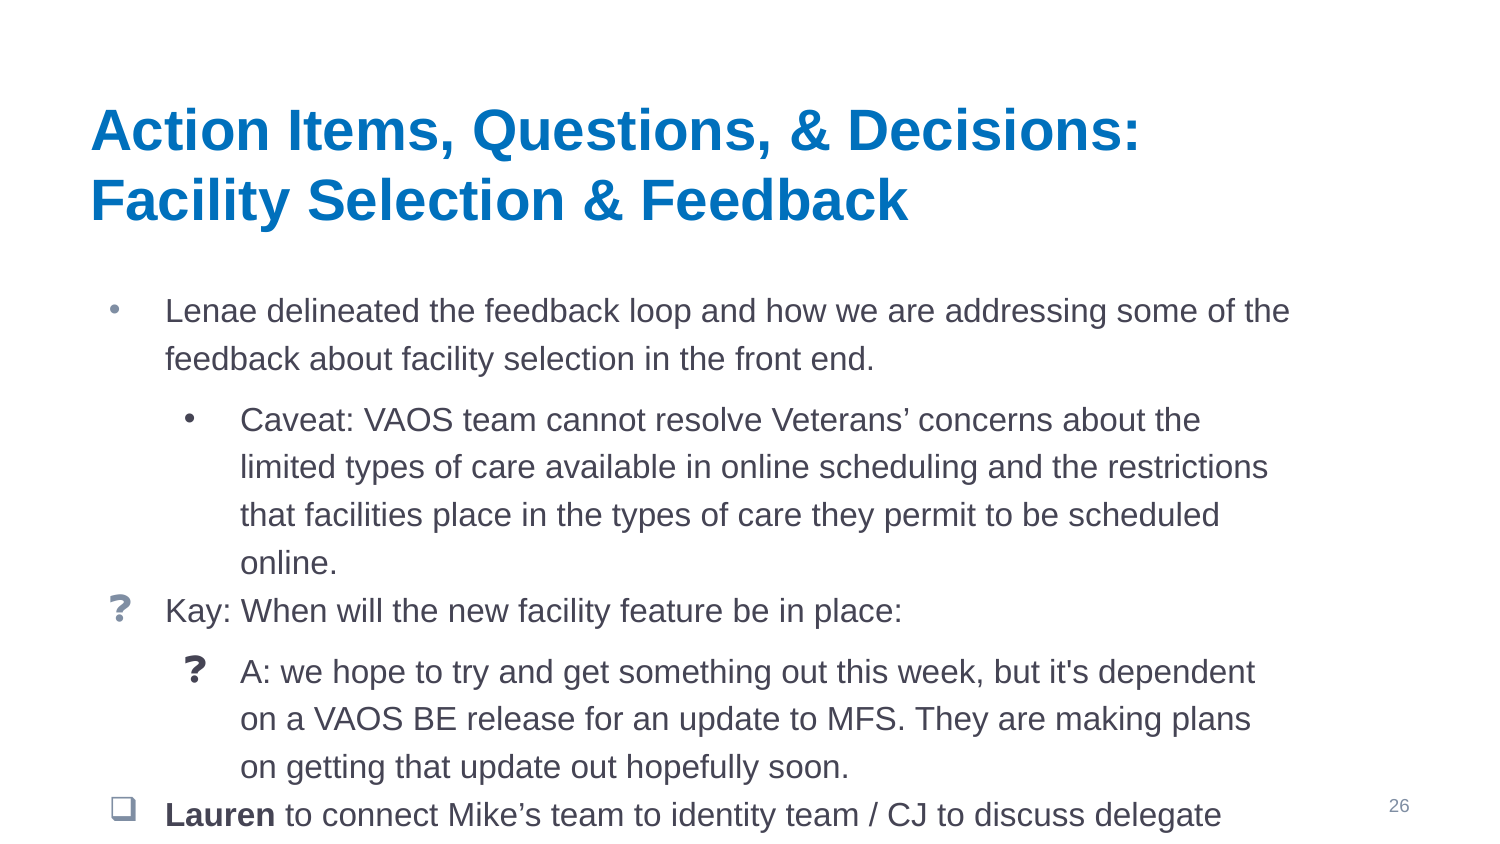

# Action Items, Questions, & Decisions: Facility Selection & Feedback
Lenae delineated the feedback loop and how we are addressing some of the feedback about facility selection in the front end.
Caveat: VAOS team cannot resolve Veterans’ concerns about the limited types of care available in online scheduling and the restrictions that facilities place in the types of care they permit to be scheduled online.
Kay: When will the new facility feature be in place:
A: we hope to try and get something out this week, but it's dependent on a VAOS BE release for an update to MFS. They are making plans on getting that update out hopefully soon.
Lauren to connect Mike’s team to identity team / CJ to discuss delegate experience.
26